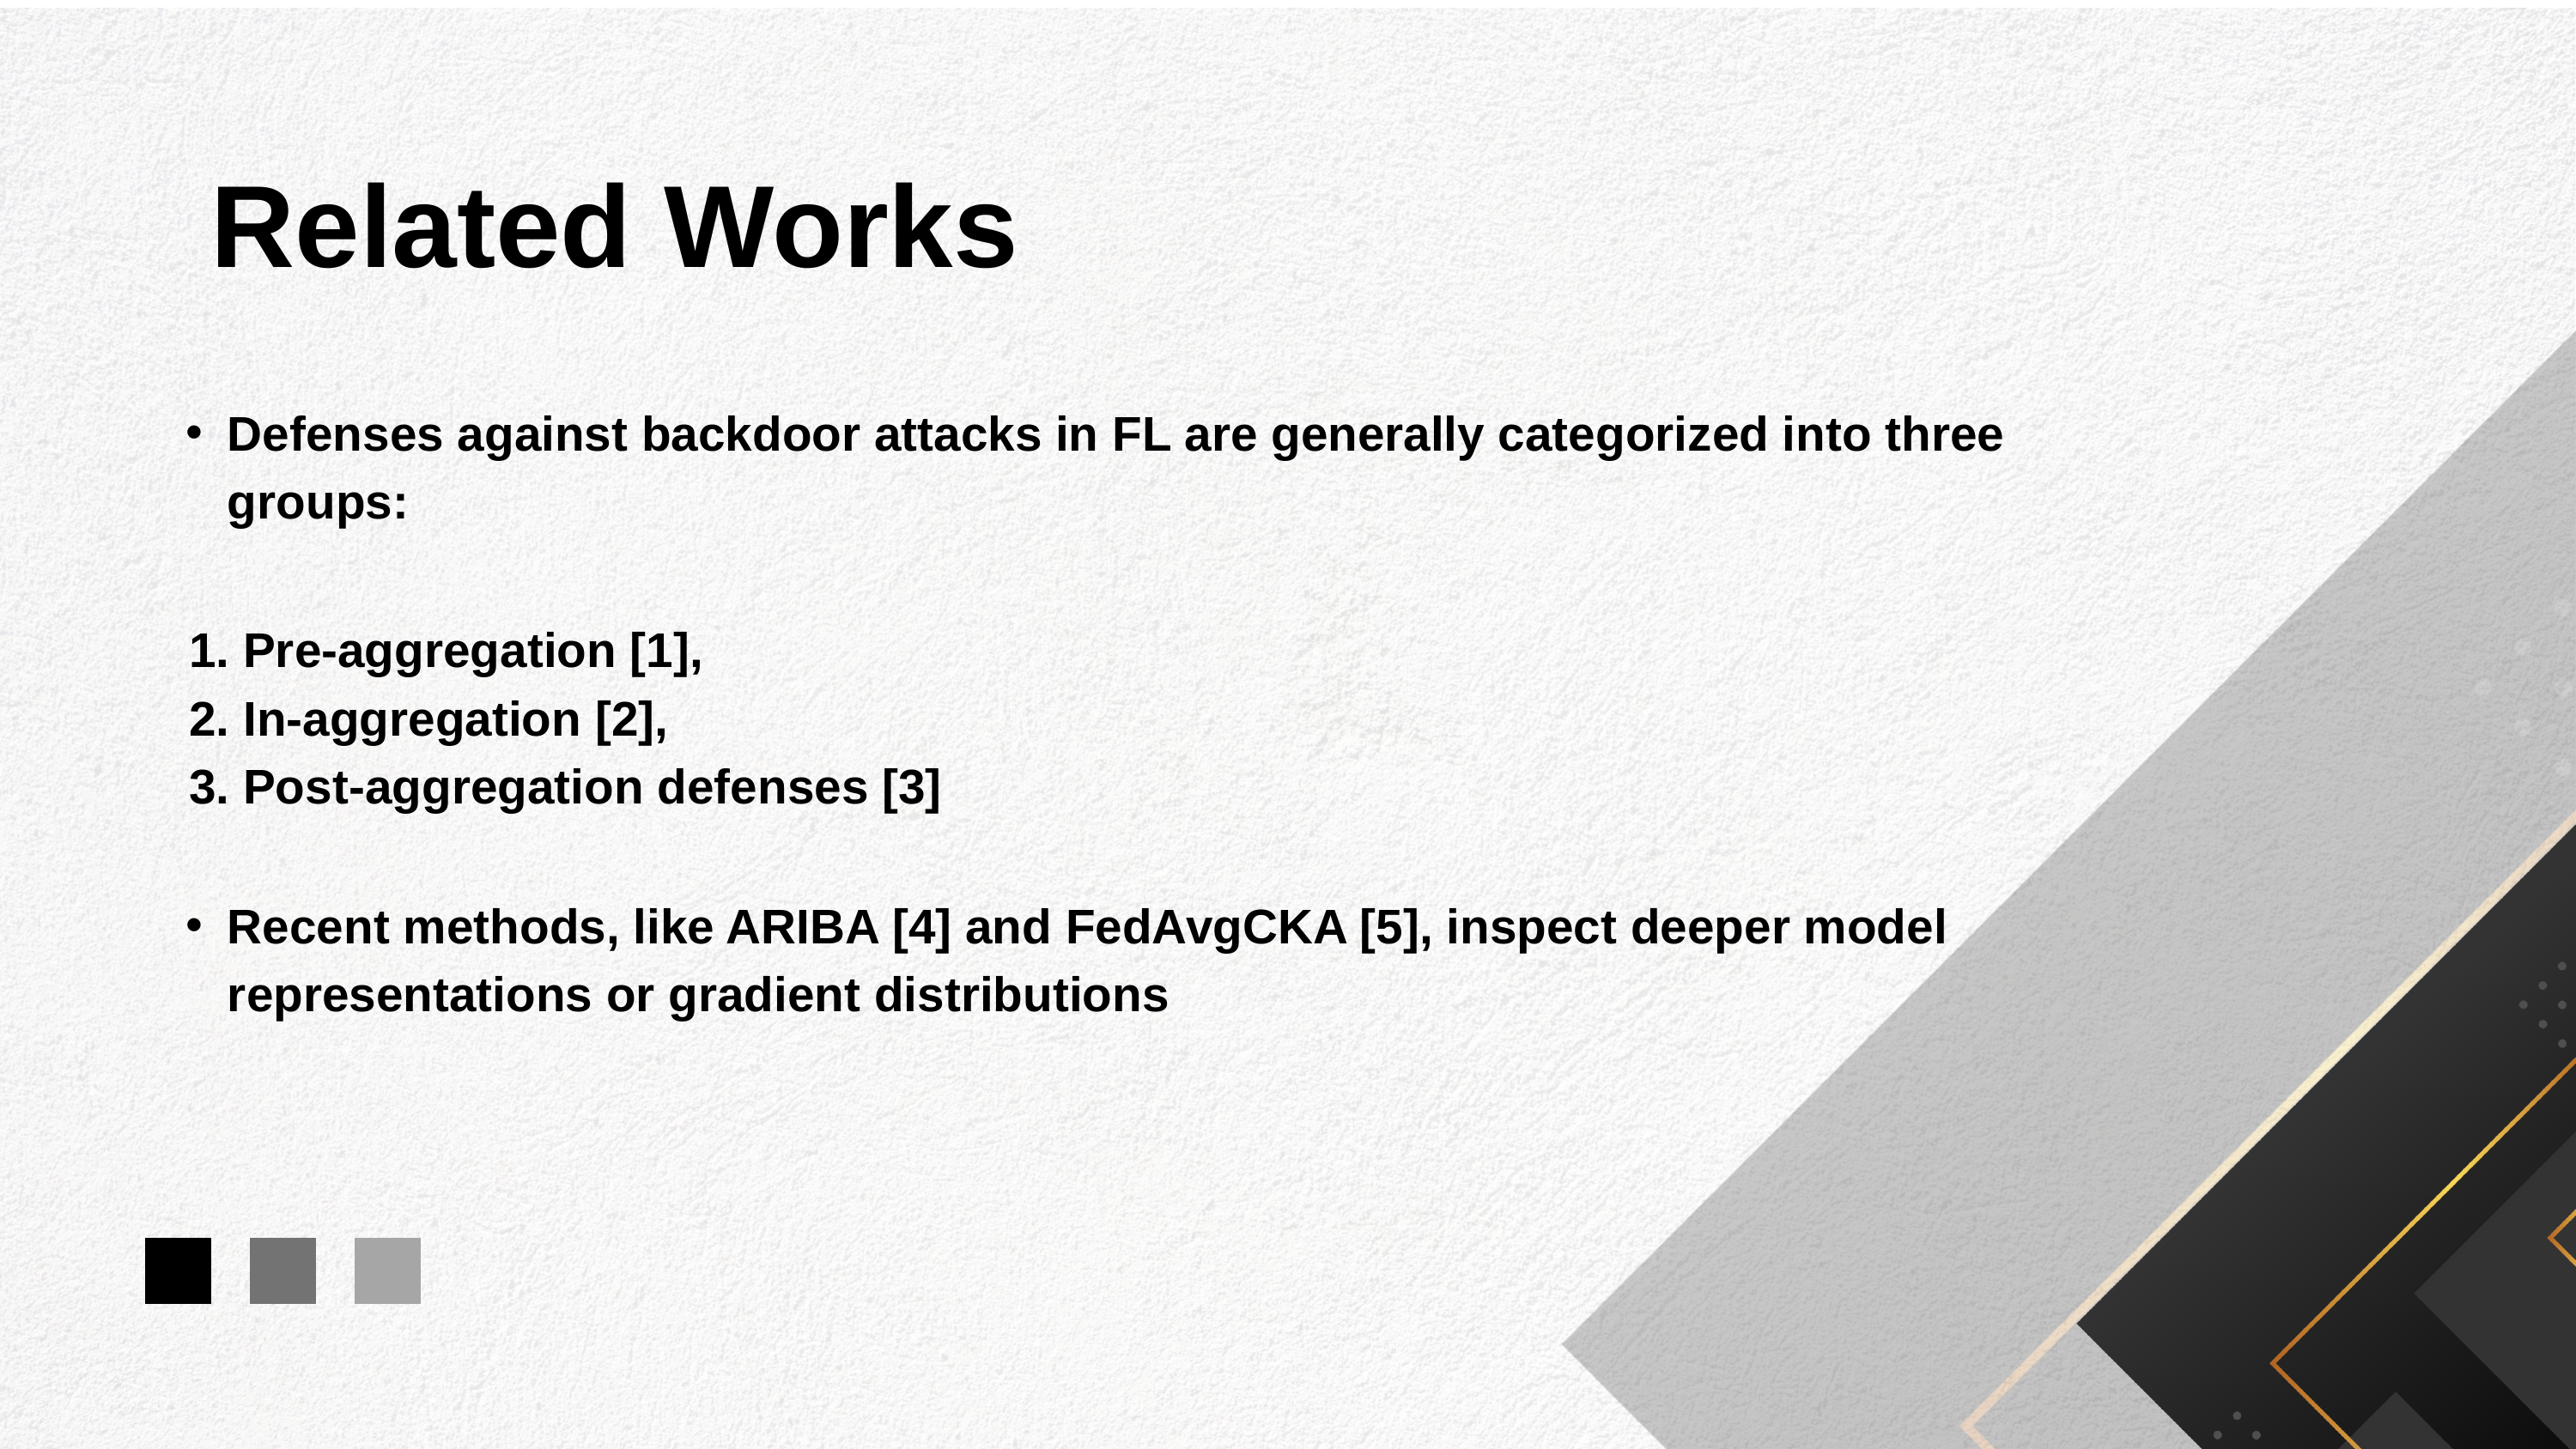

Related Works

Defenses against backdoor attacks in FL are generally categorized into three groups:
1. Pre-aggregation [1],
2. In-aggregation [2],
3. Post-aggregation defenses [3]

Recent methods, like ARIBA [4] and FedAvgCKA [5], inspect deeper model representations or gradient distributions